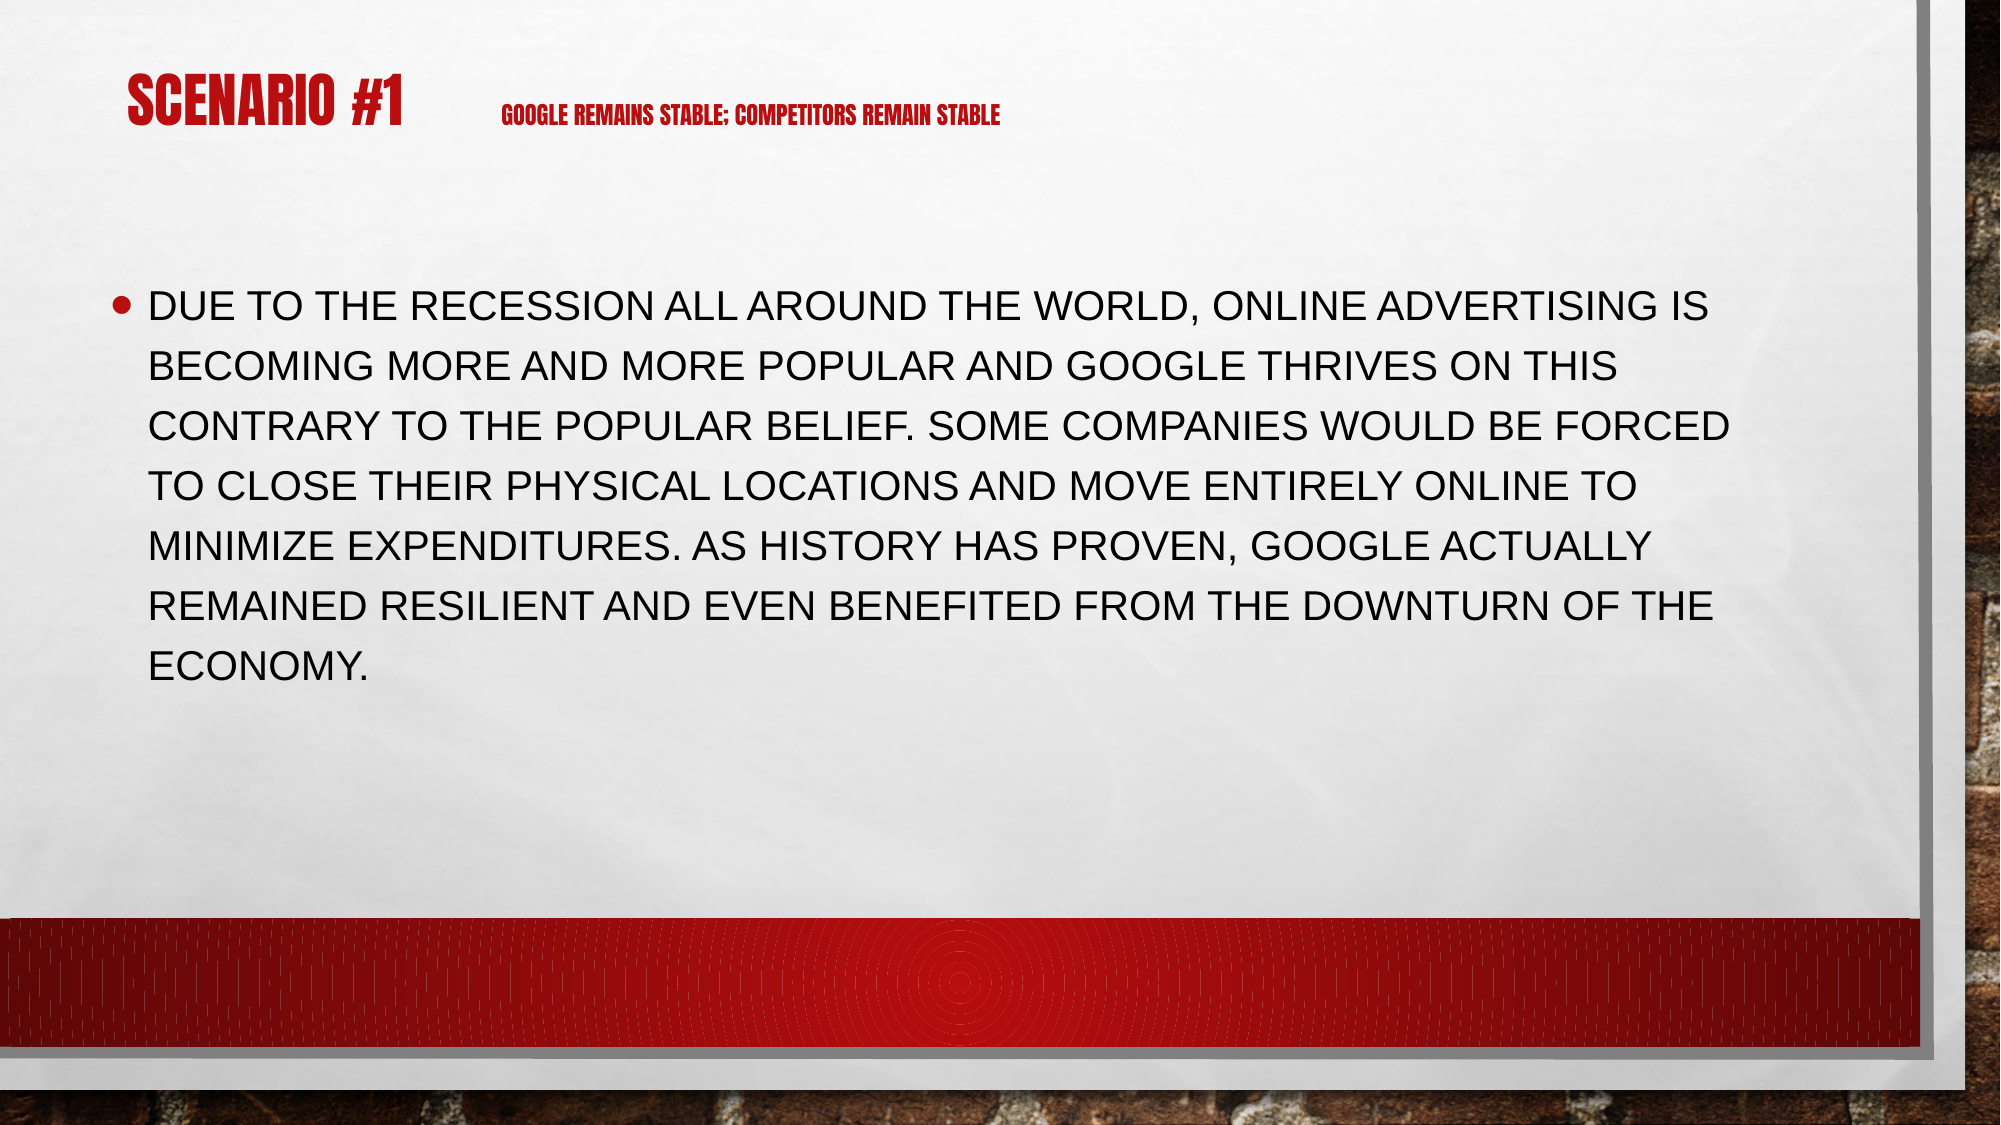

# Scenario #1       Google remains stable; competitors remain stable
Due to the recession all around the world, Online advertising is becoming more and more popular and google thrives on this contrary to the popular belief. Some companies would be forced to close their physical locations and move entirely online to minimize expenditures. As history has proven, google actually remained resilient and even benefited from the downturn of the economy.